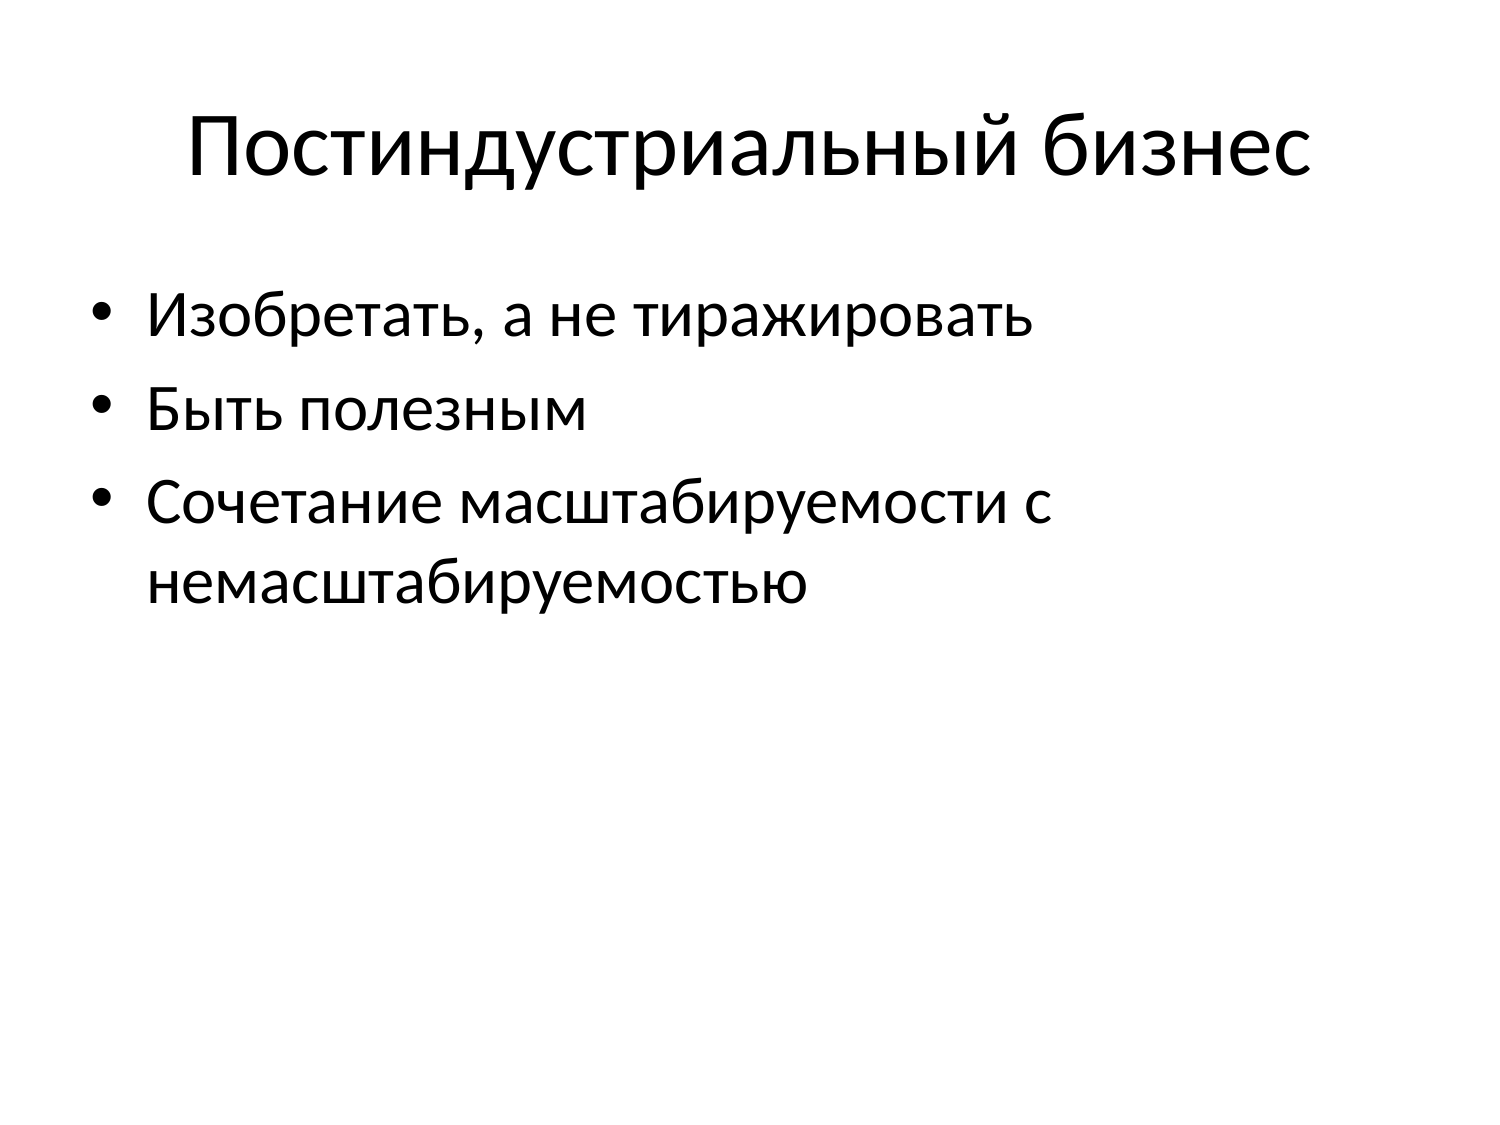

# Постиндустриальный бизнес
Изобретать, а не тиражировать
Быть полезным
Сочетание масштабируемости с немасштабируемостью